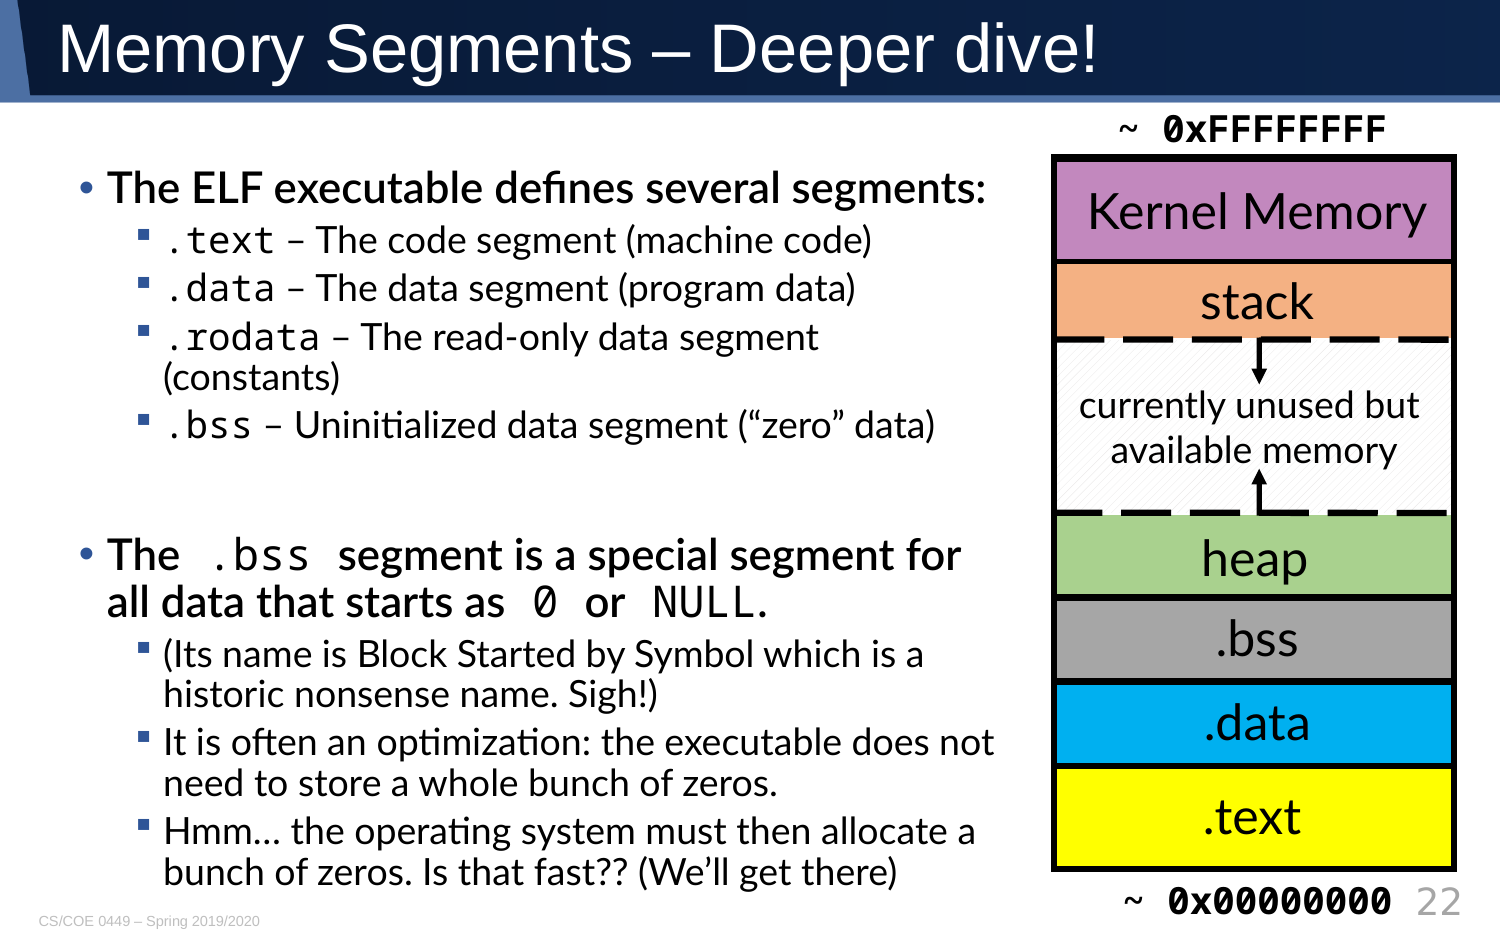

# Memory Segments – Deeper dive!
~ 0xFFFFFFFF

Kernel Memory
stack

currently unused but
available memory

.bss

.data

.text
~ 0x00000000

heap

The ELF executable defines several segments:
.text – The code segment (machine code)
.data – The data segment (program data)
.rodata – The read-only data segment (constants)
.bss – Uninitialized data segment (“zero” data)

The .bss segment is a special segment for all data that starts as 0 or NULL.
(Its name is Block Started by Symbol which is a historic nonsense name. Sigh!)
It is often an optimization: the executable does not need to store a whole bunch of zeros.
Hmm… the operating system must then allocate a bunch of zeros. Is that fast?? (We’ll get there)
22
CS/COE 0449 – Spring 2019/2020